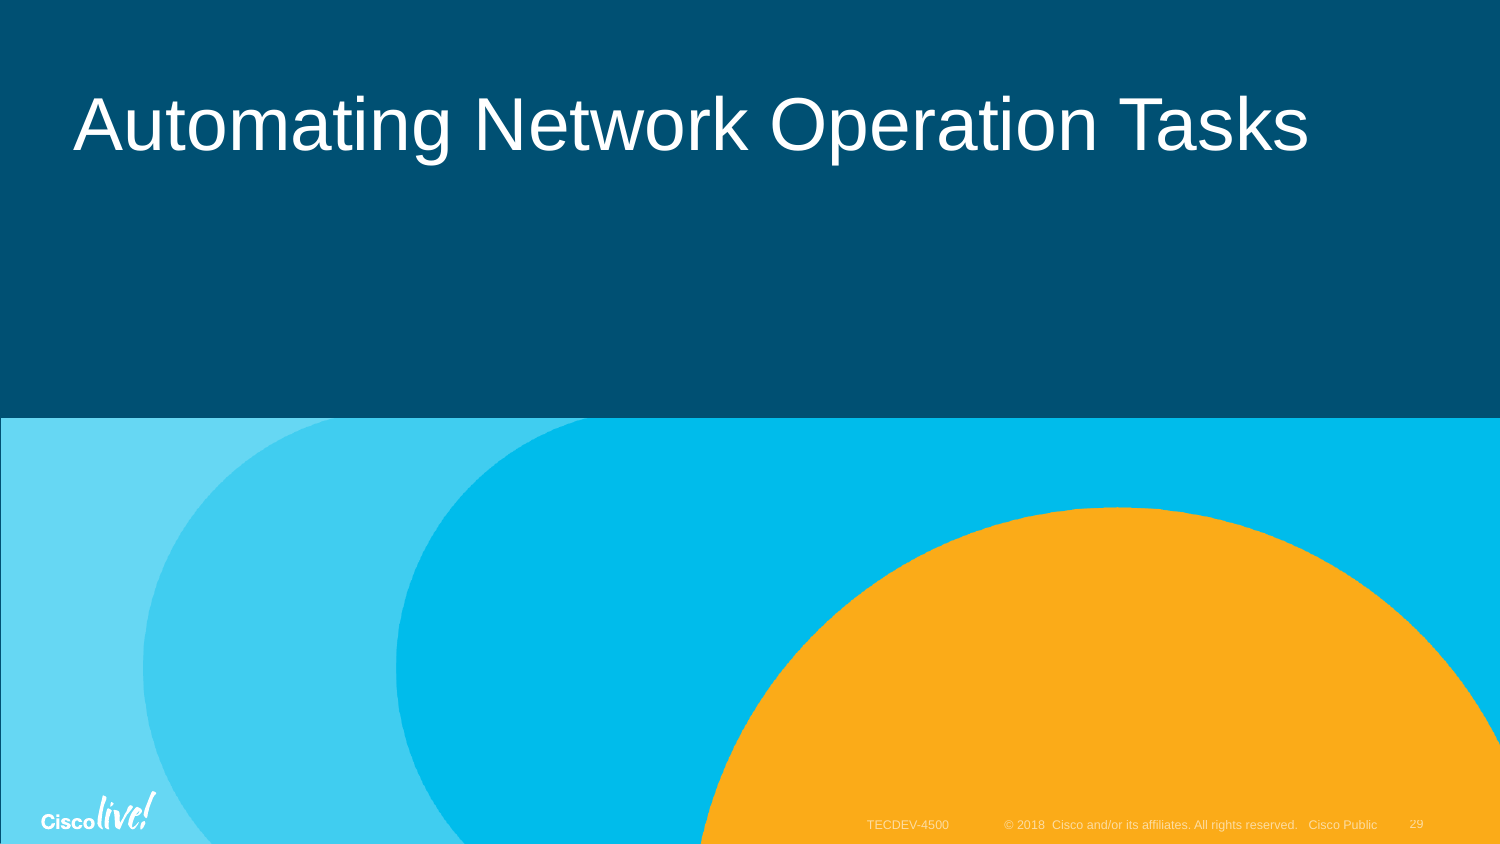

# Automating Network Operation Tasks
29
TECDEV-4500